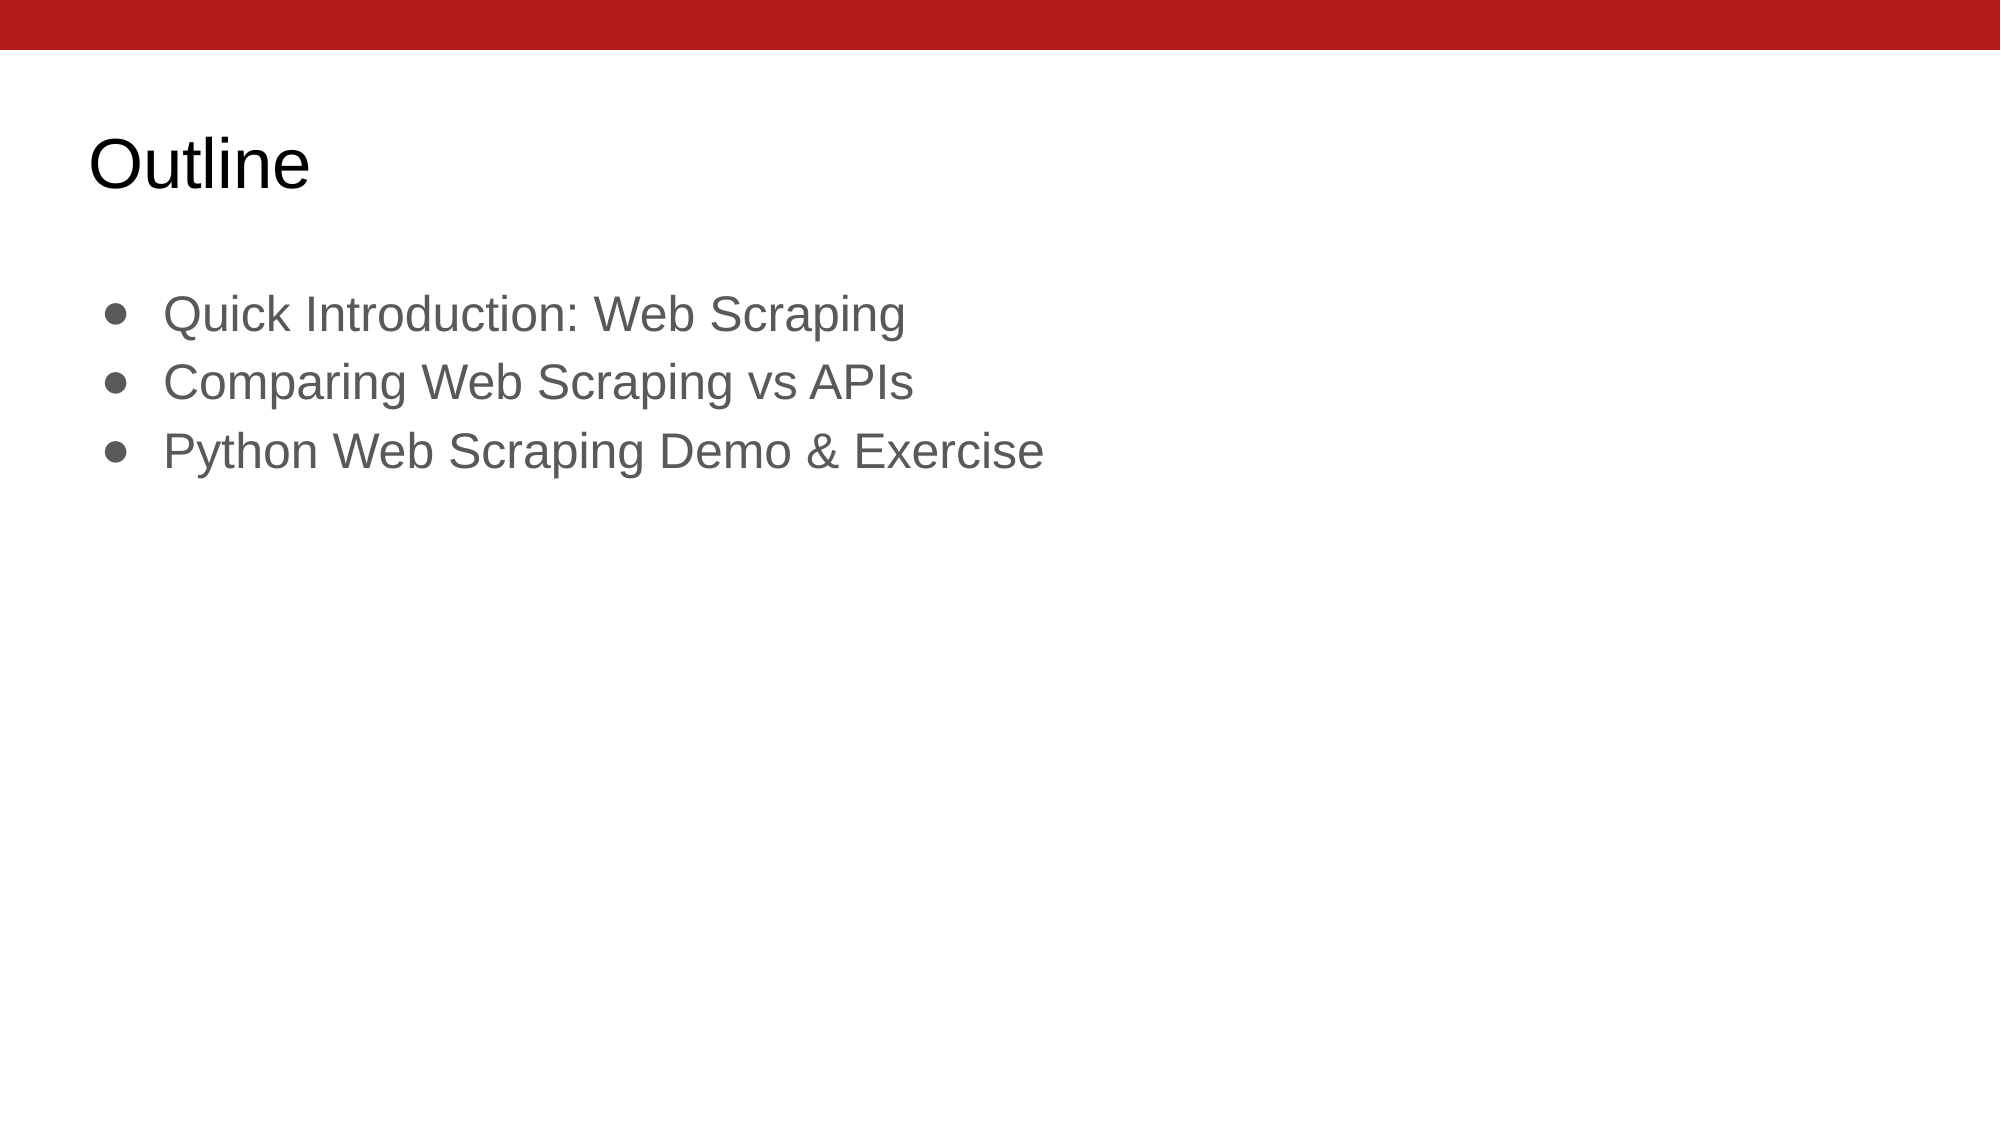

# Outline
Quick Introduction: Web Scraping
Comparing Web Scraping vs APIs
Python Web Scraping Demo & Exercise